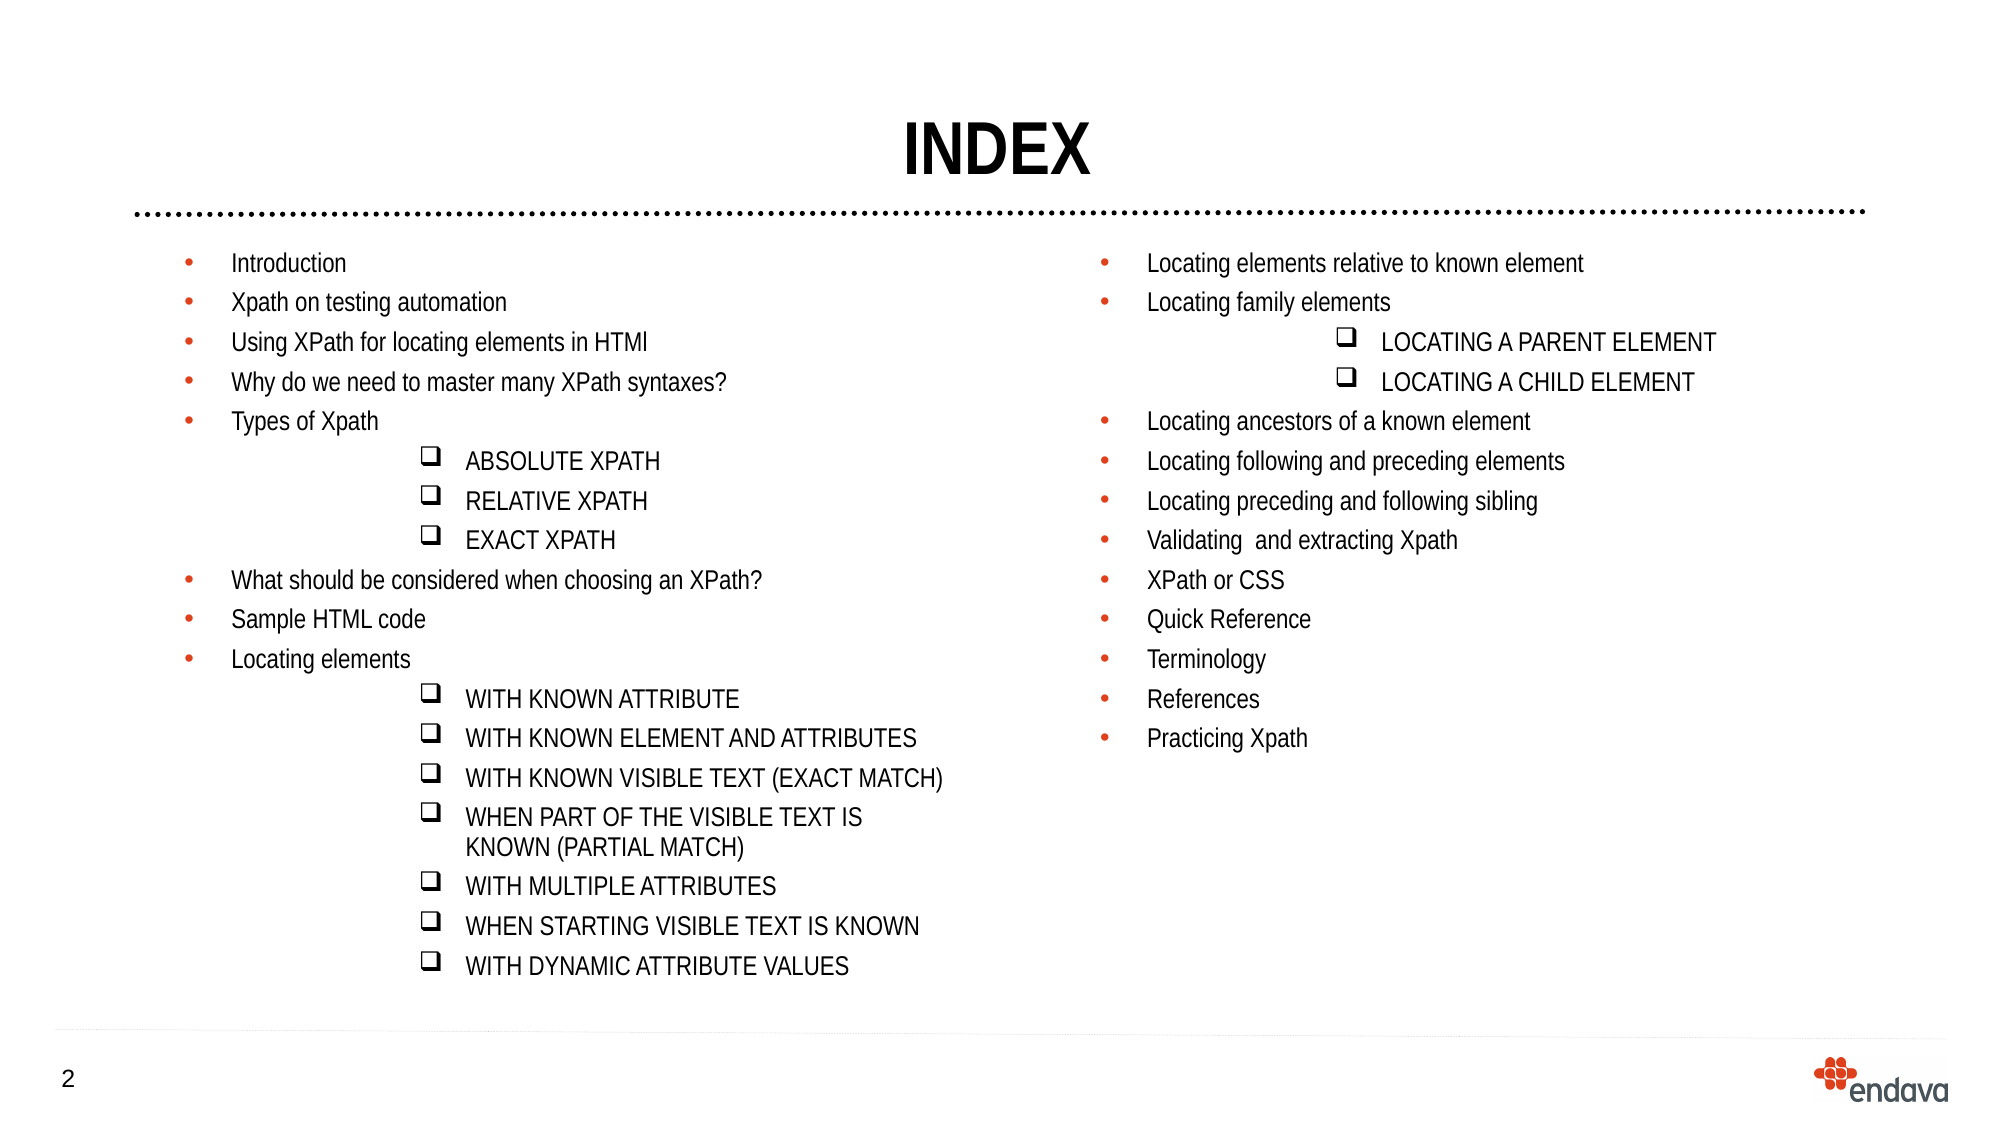

# index
Introduction
Xpath on testing automation
Using XPath for locating elements in HTMl
Why do we need to master many XPath syntaxes?
Types of Xpath
Absolute Xpath
Relative Xpath
Exact Xpath
What should be considered when choosing an XPath?
Sample HTML code
Locating elements
with Known Attribute
with known Element and Attributes
with Known Visible Text (exact match)
when part of the visible text is known (partial match)
with Multiple Attributes
when starting visible text is known
with Dynamic Attribute values

Locating elements relative to known element
Locating family elements
Locating a parent element
Locating a child element
Locating ancestors of a known element
Locating following and preceding elements
Locating preceding and following sibling
Validating  and extracting Xpath
XPath or CSS
Quick Reference
Terminology
References
Practicing Xpath